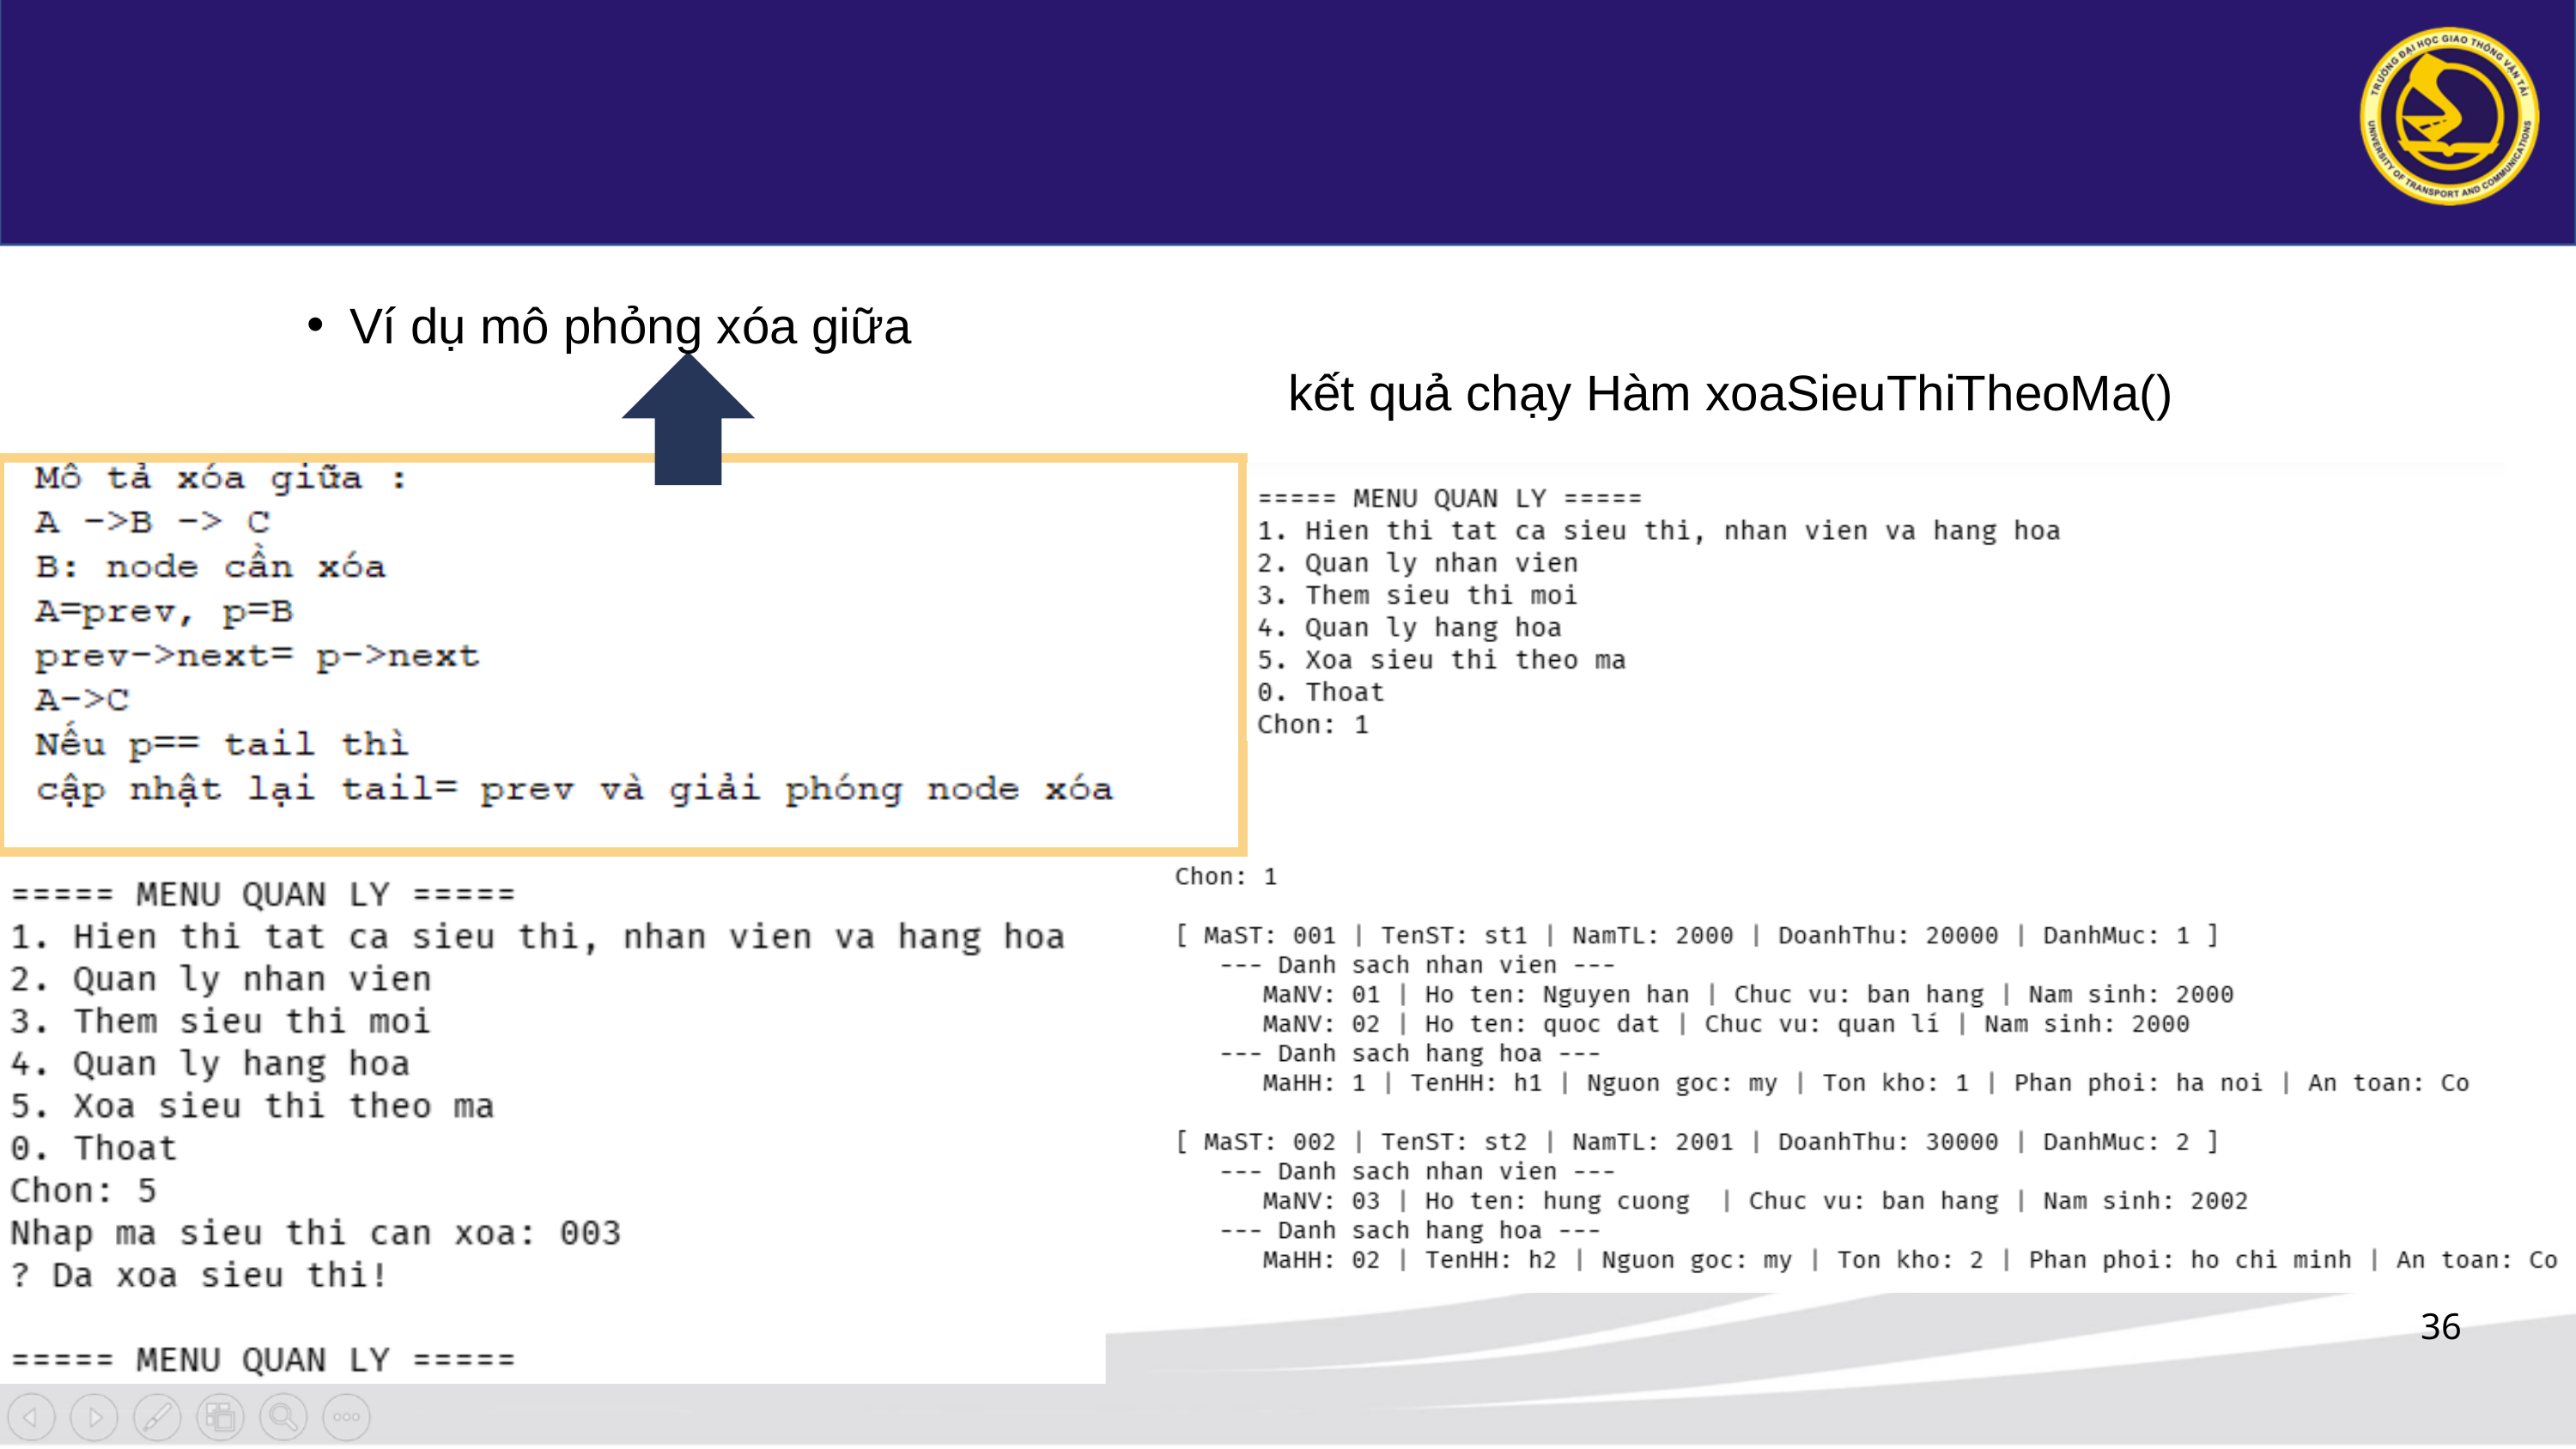

Ví dụ mô phỏng xóa giữa
kết quả chạy Hàm xoaSieuThiTheoMa()

36